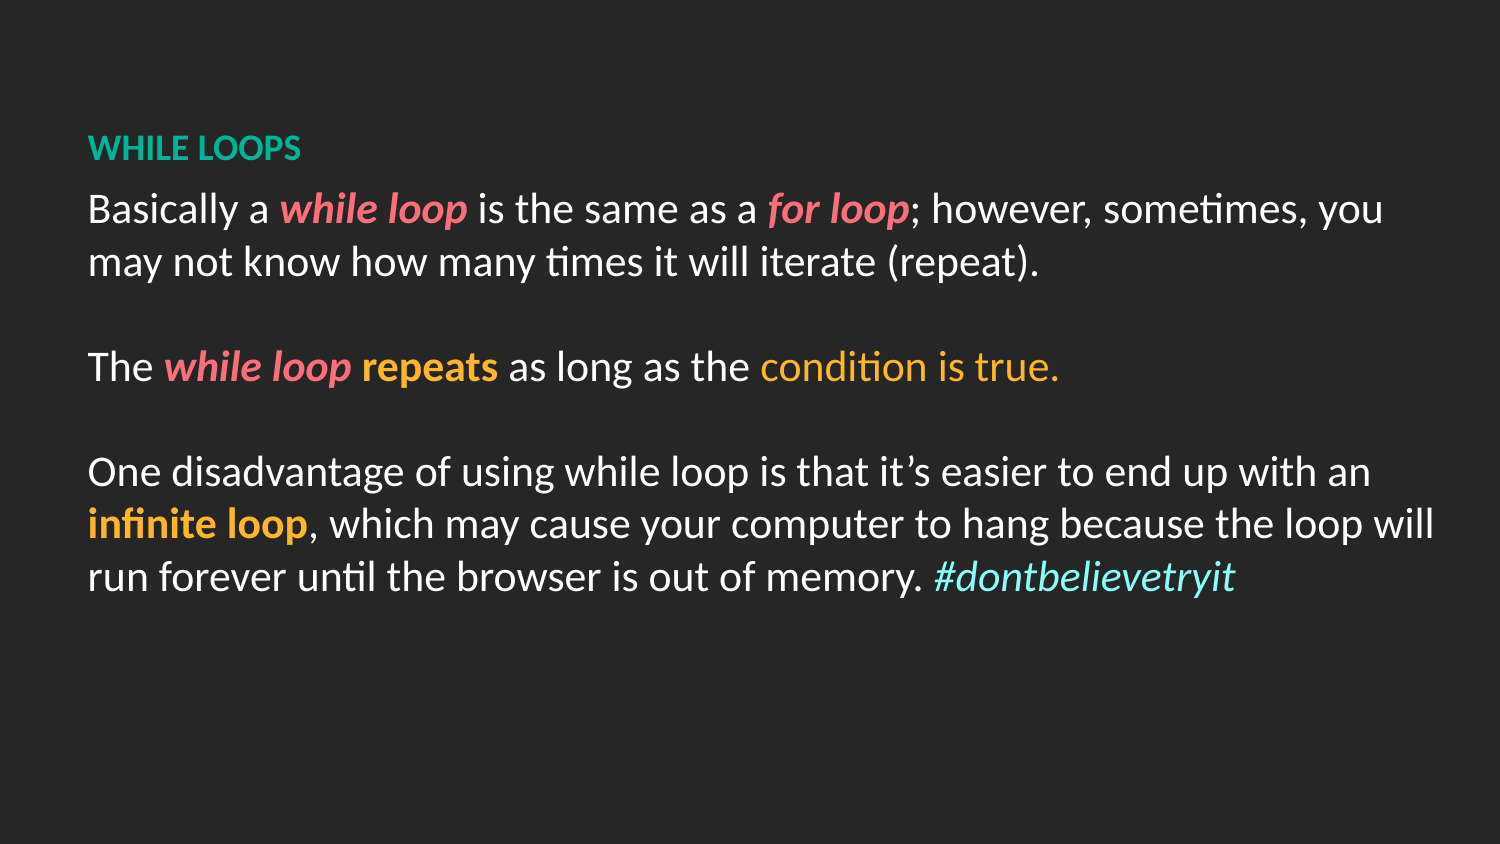

WHILE LOOPS
Basically a while loop is the same as a for loop; however, sometimes, you may not know how many times it will iterate (repeat).

The while loop repeats as long as the condition is true.

One disadvantage of using while loop is that it’s easier to end up with an infinite loop, which may cause your computer to hang because the loop will run forever until the browser is out of memory. #dontbelievetryit